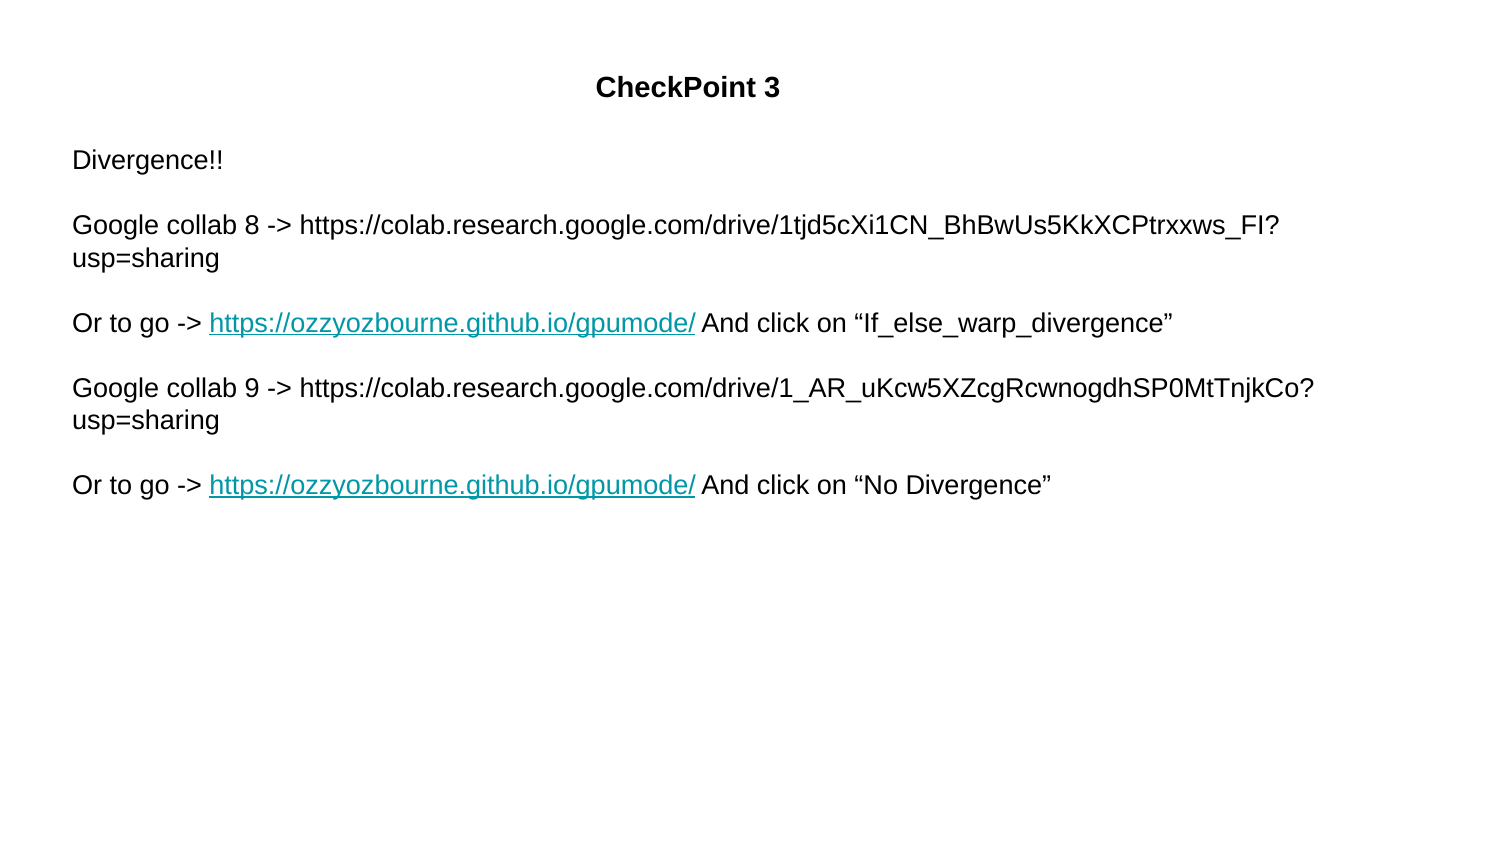

CheckPoint 3
Divergence!!

Google collab 8 -> https://colab.research.google.com/drive/1tjd5cXi1CN_BhBwUs5KkXCPtrxxws_FI?usp=sharing

Or to go -> https://ozzyozbourne.github.io/gpumode/ And click on “If_else_warp_divergence”

Google collab 9 -> https://colab.research.google.com/drive/1_AR_uKcw5XZcgRcwnogdhSP0MtTnjkCo?usp=sharing

Or to go -> https://ozzyozbourne.github.io/gpumode/ And click on “No Divergence”